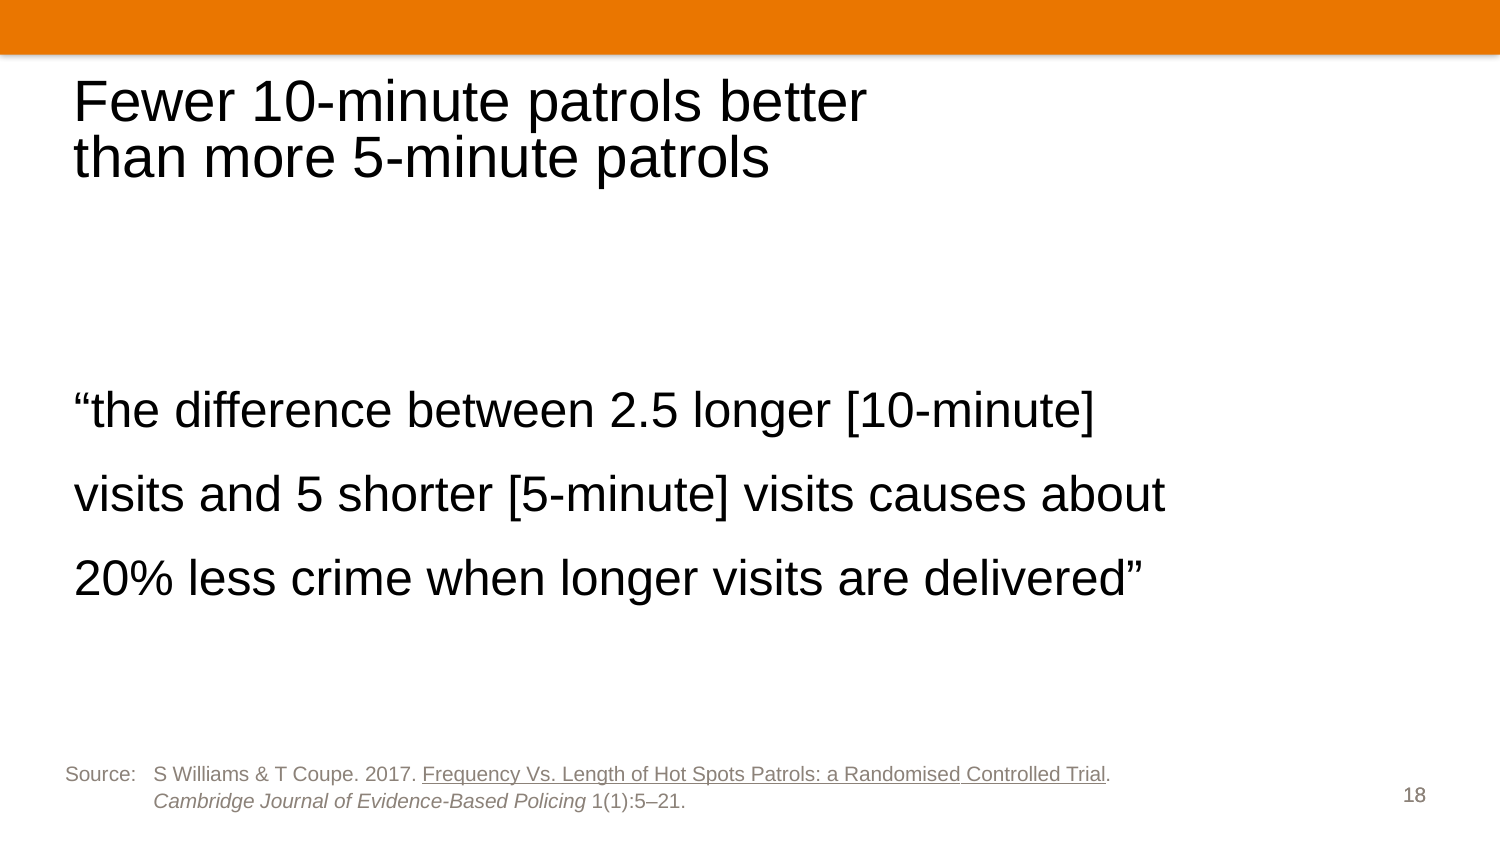

# Fewer 10-minute patrols better than more 5-minute patrols
“the difference between 2.5 longer [10-minute] visits and 5 shorter [5-minute] visits causes about 20% less crime when longer visits are delivered”
Source:	S Williams & T Coupe. 2017. Frequency Vs. Length of Hot Spots Patrols: a Randomised Controlled Trial. Cambridge Journal of Evidence-Based Policing 1(1):5–21.